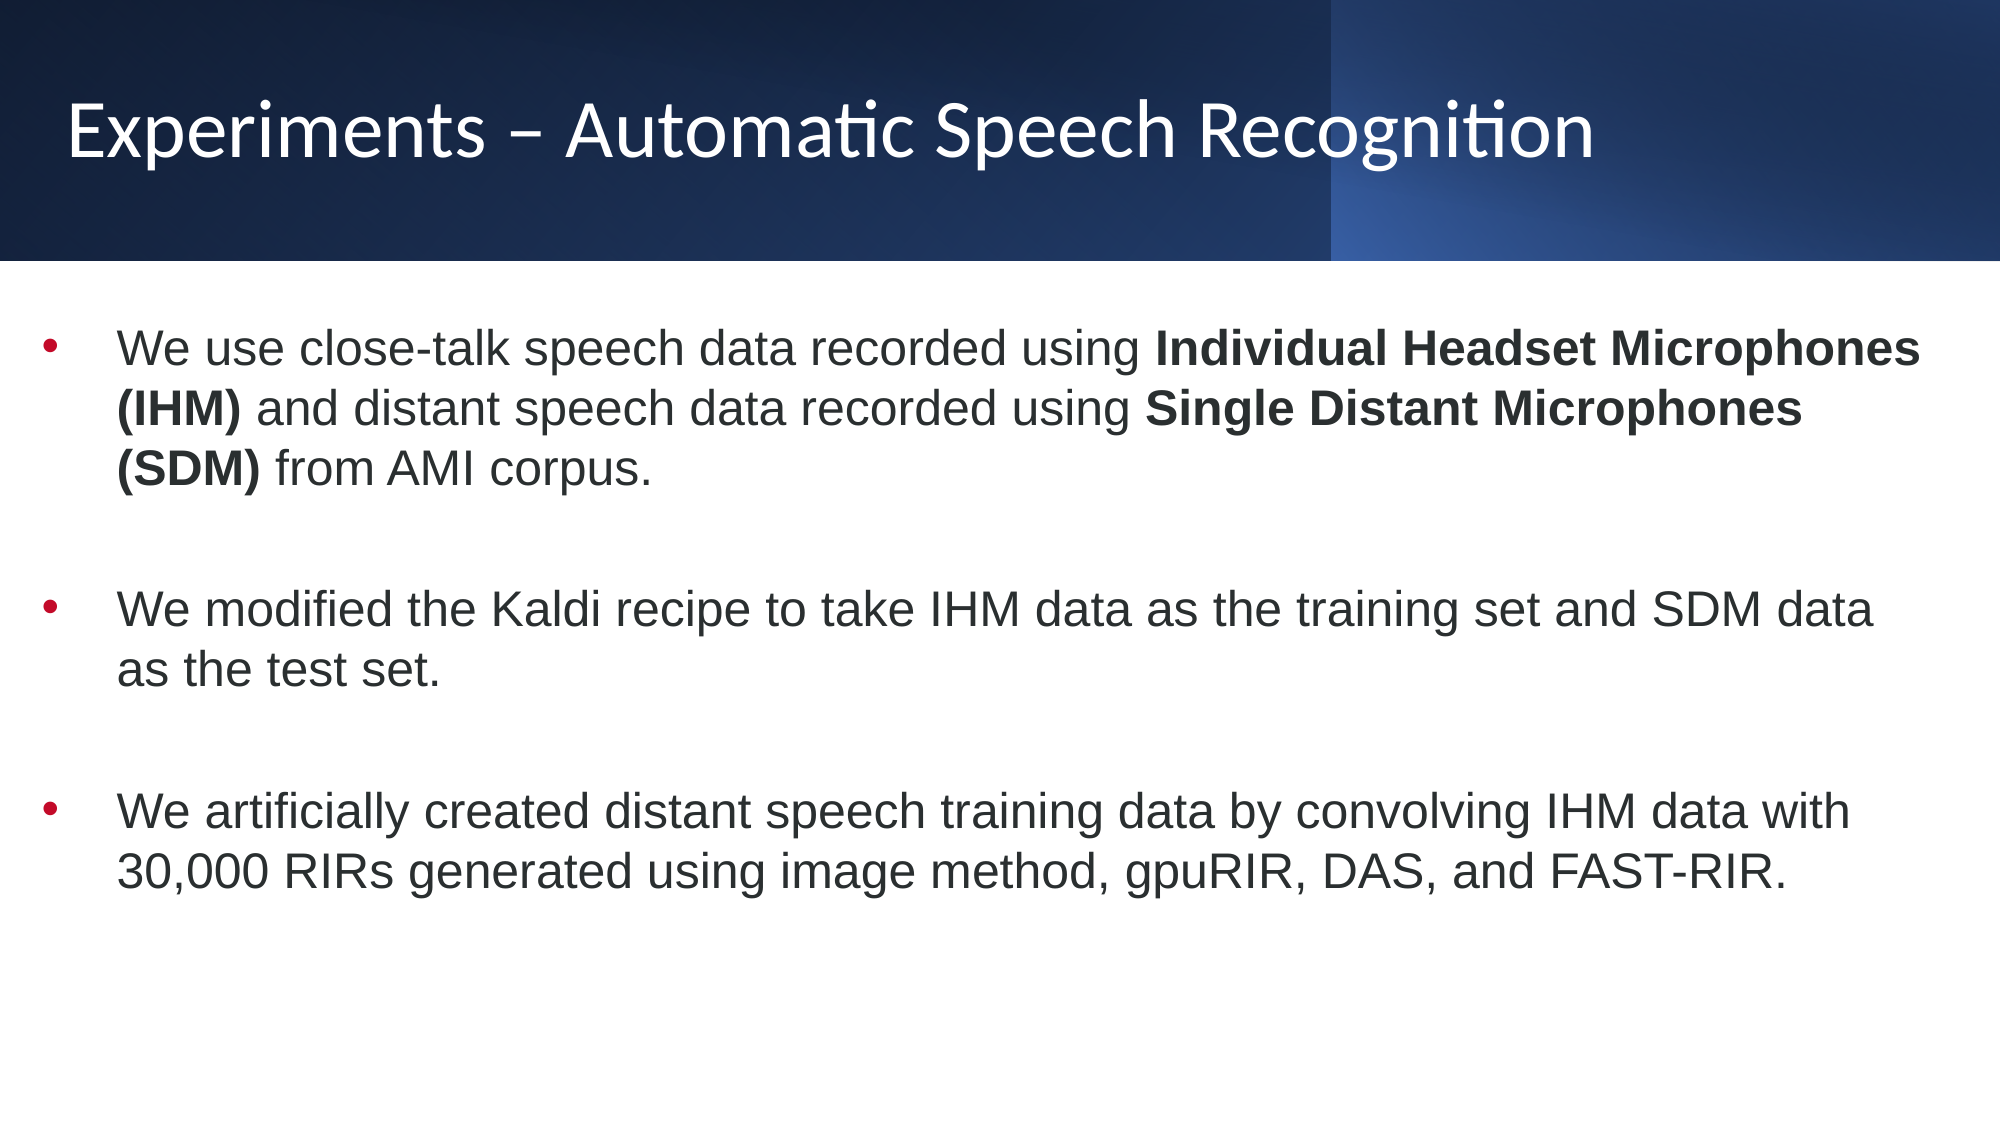

# Experiments – Automatic Speech Recognition
We use close-talk speech data recorded using Individual Headset Microphones (IHM) and distant speech data recorded using Single Distant Microphones (SDM) from AMI corpus.

We modified the Kaldi recipe to take IHM data as the training set and SDM data as the test set.

We artificially created distant speech training data by convolving IHM data with 30,000 RIRs generated using image method, gpuRIR, DAS, and FAST-RIR.